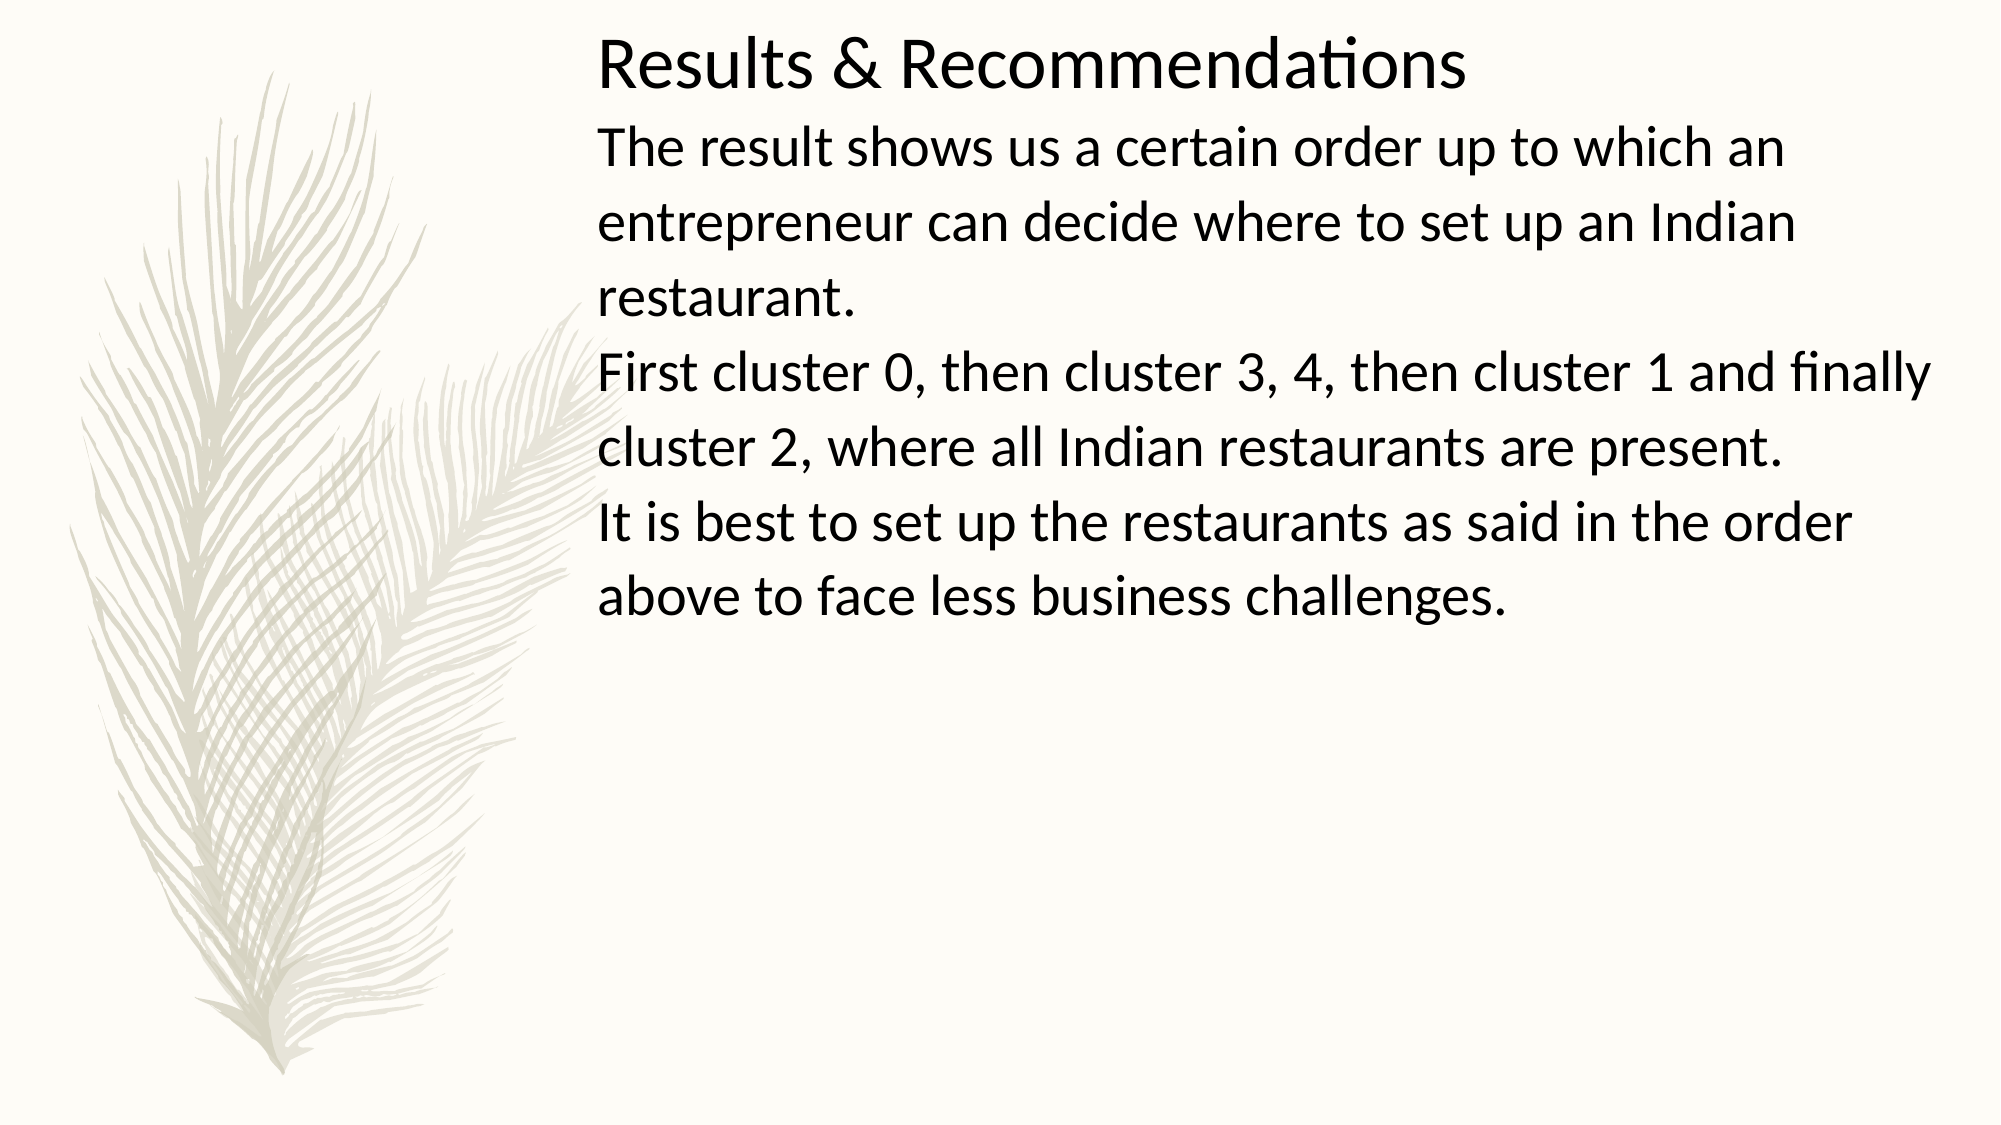

Results & Recommendations
The result shows us a certain order up to which an entrepreneur can decide where to set up an Indian restaurant.
First cluster 0, then cluster 3, 4, then cluster 1 and finally cluster 2, where all Indian restaurants are present.
It is best to set up the restaurants as said in the order above to face less business challenges.